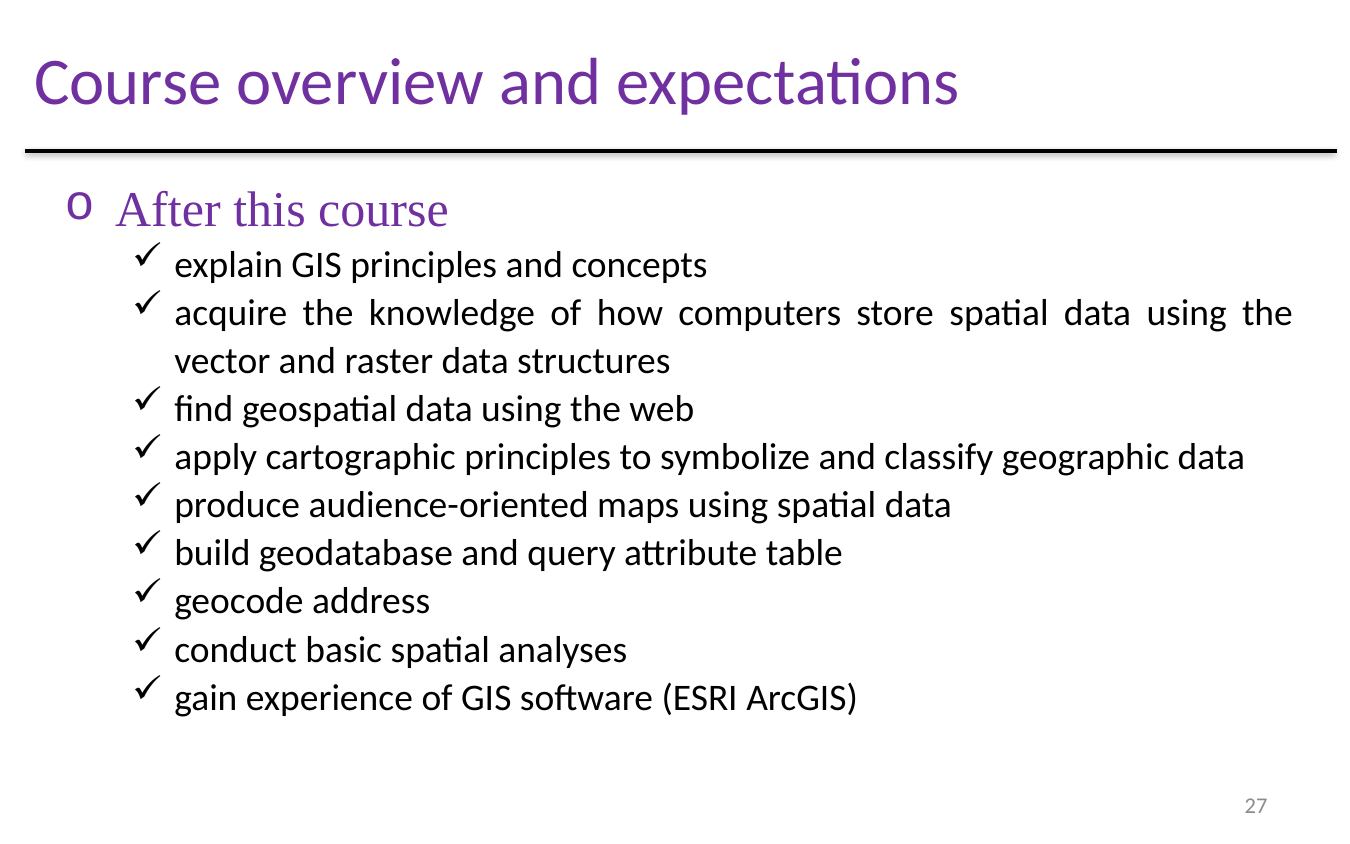

Course overview and expectations
After this course
explain GIS principles and concepts
acquire the knowledge of how computers store spatial data using the vector and raster data structures
find geospatial data using the web
apply cartographic principles to symbolize and classify geographic data
produce audience-oriented maps using spatial data
build geodatabase and query attribute table
geocode address
conduct basic spatial analyses
gain experience of GIS software (ESRI ArcGIS)

27